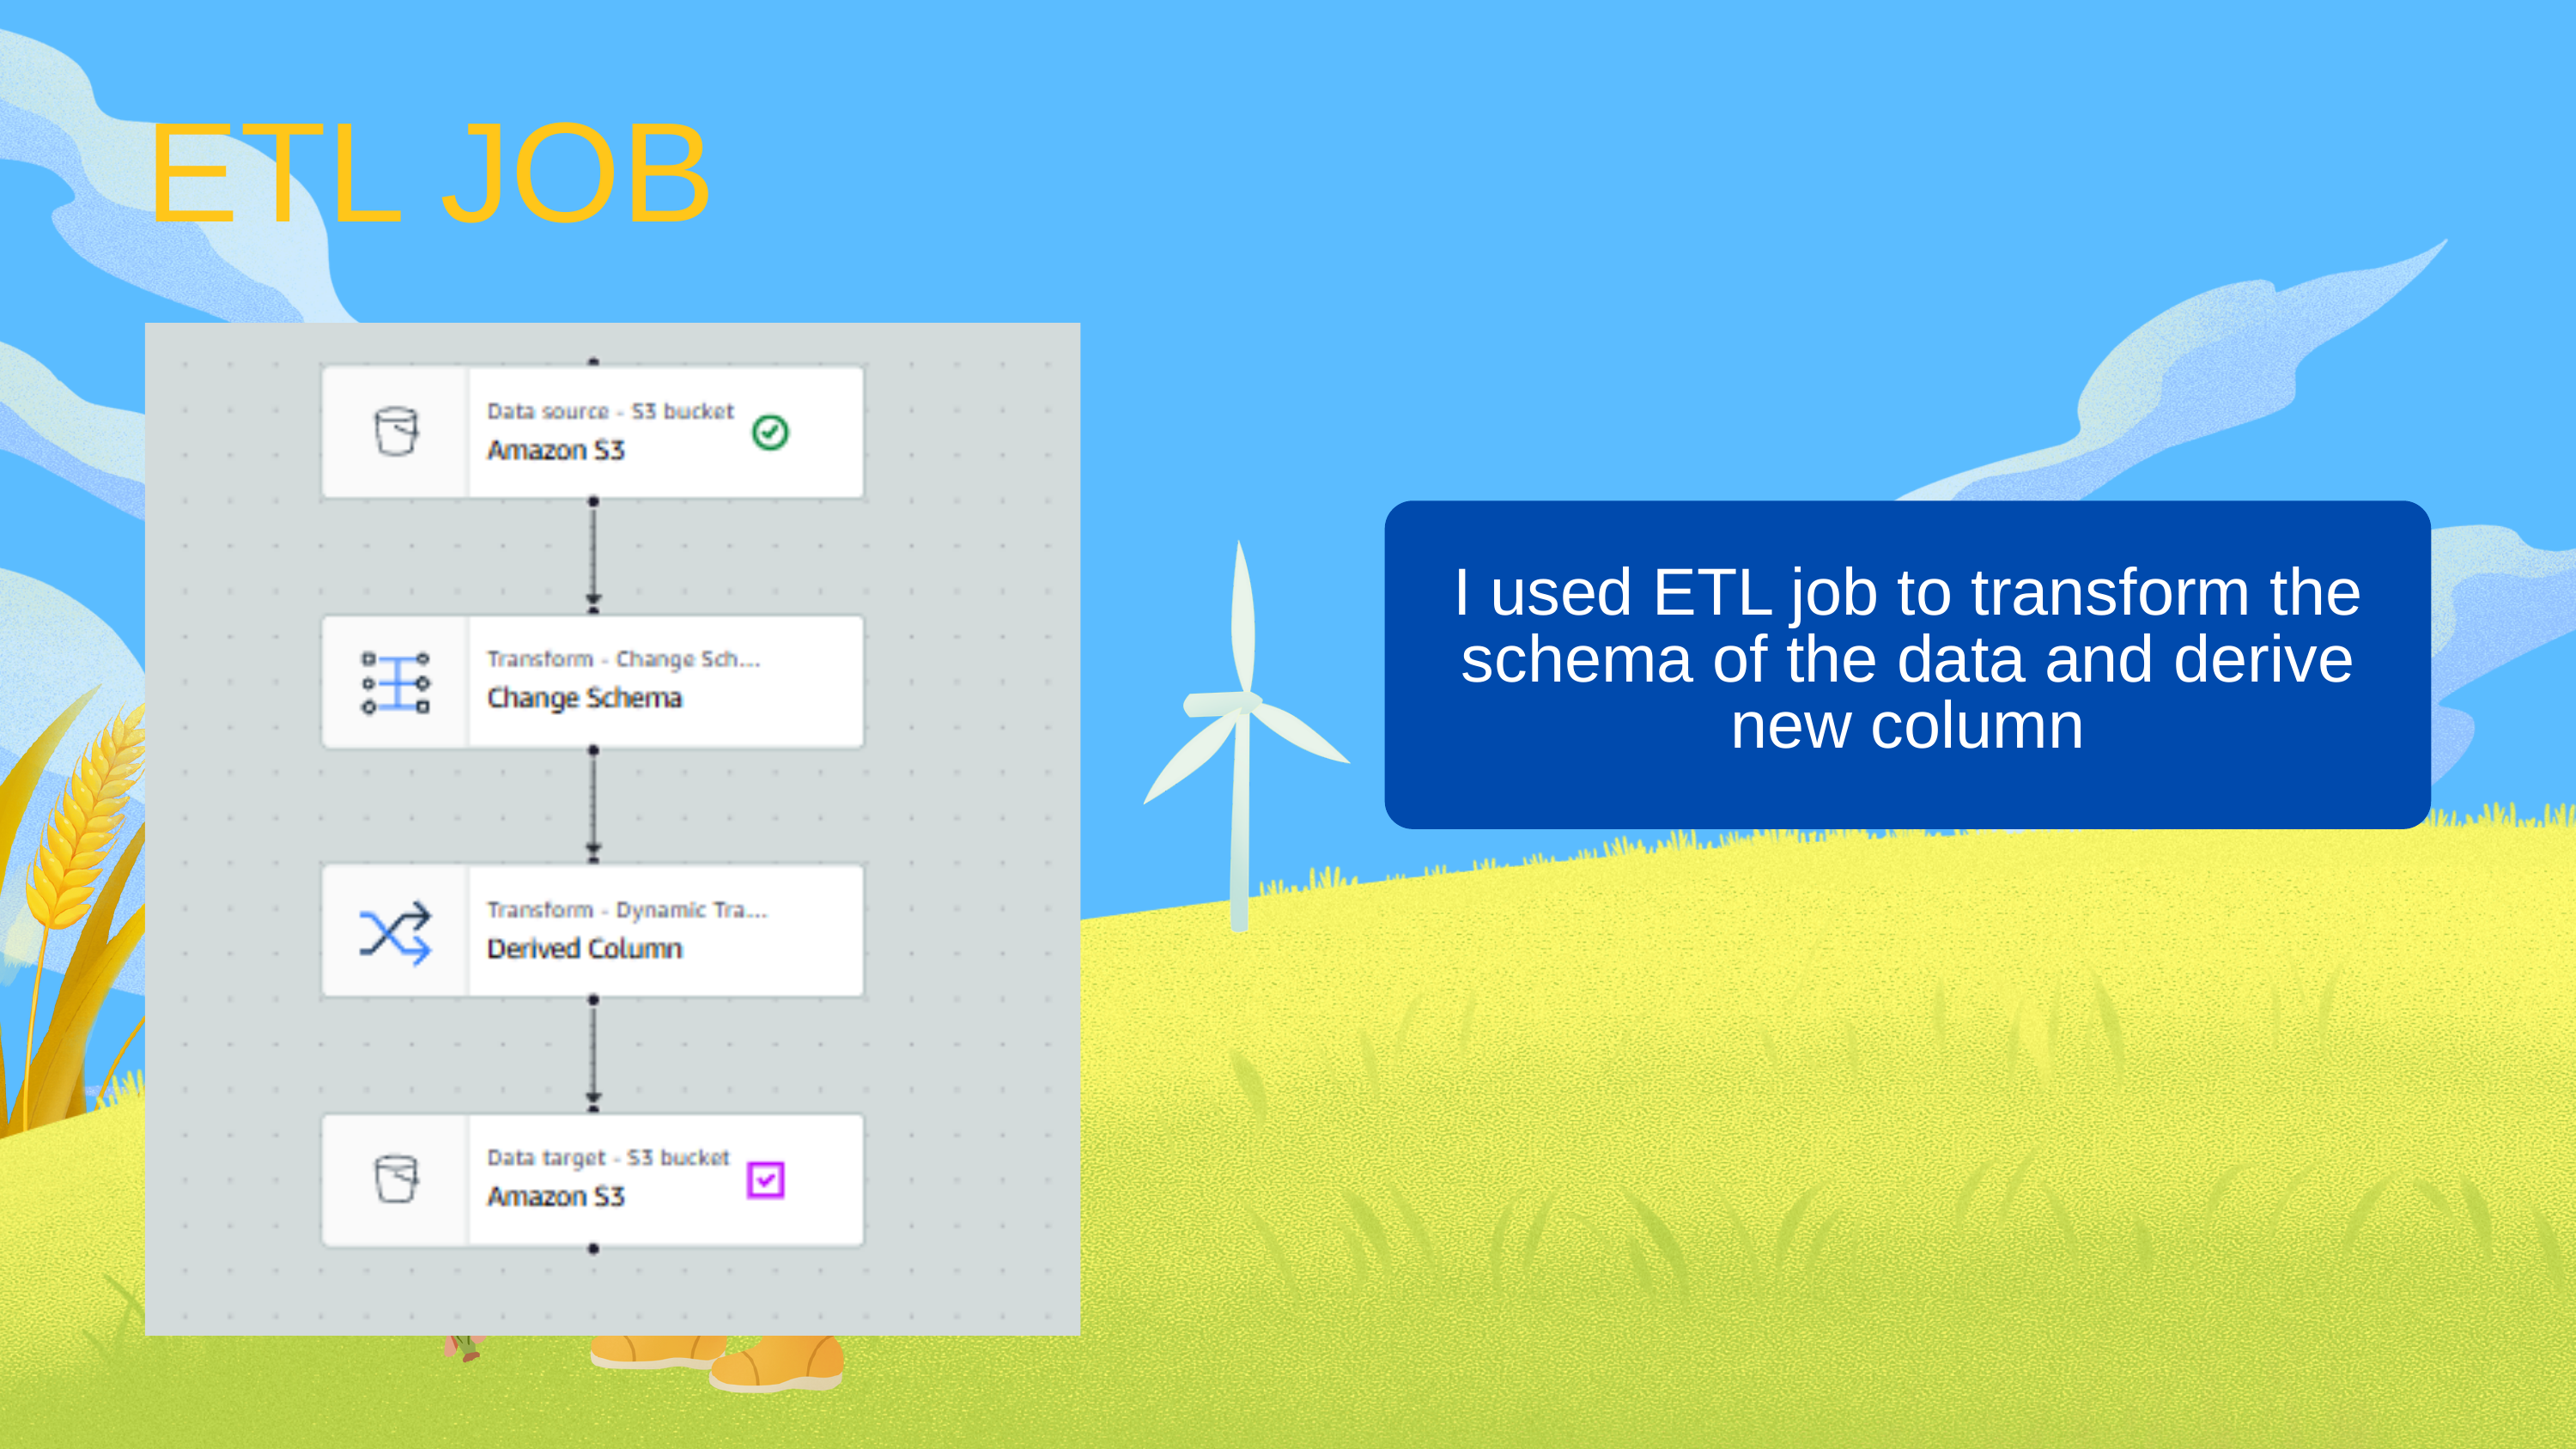

ETL JOB

I used ETL job to transform the schema of the data and derive new column